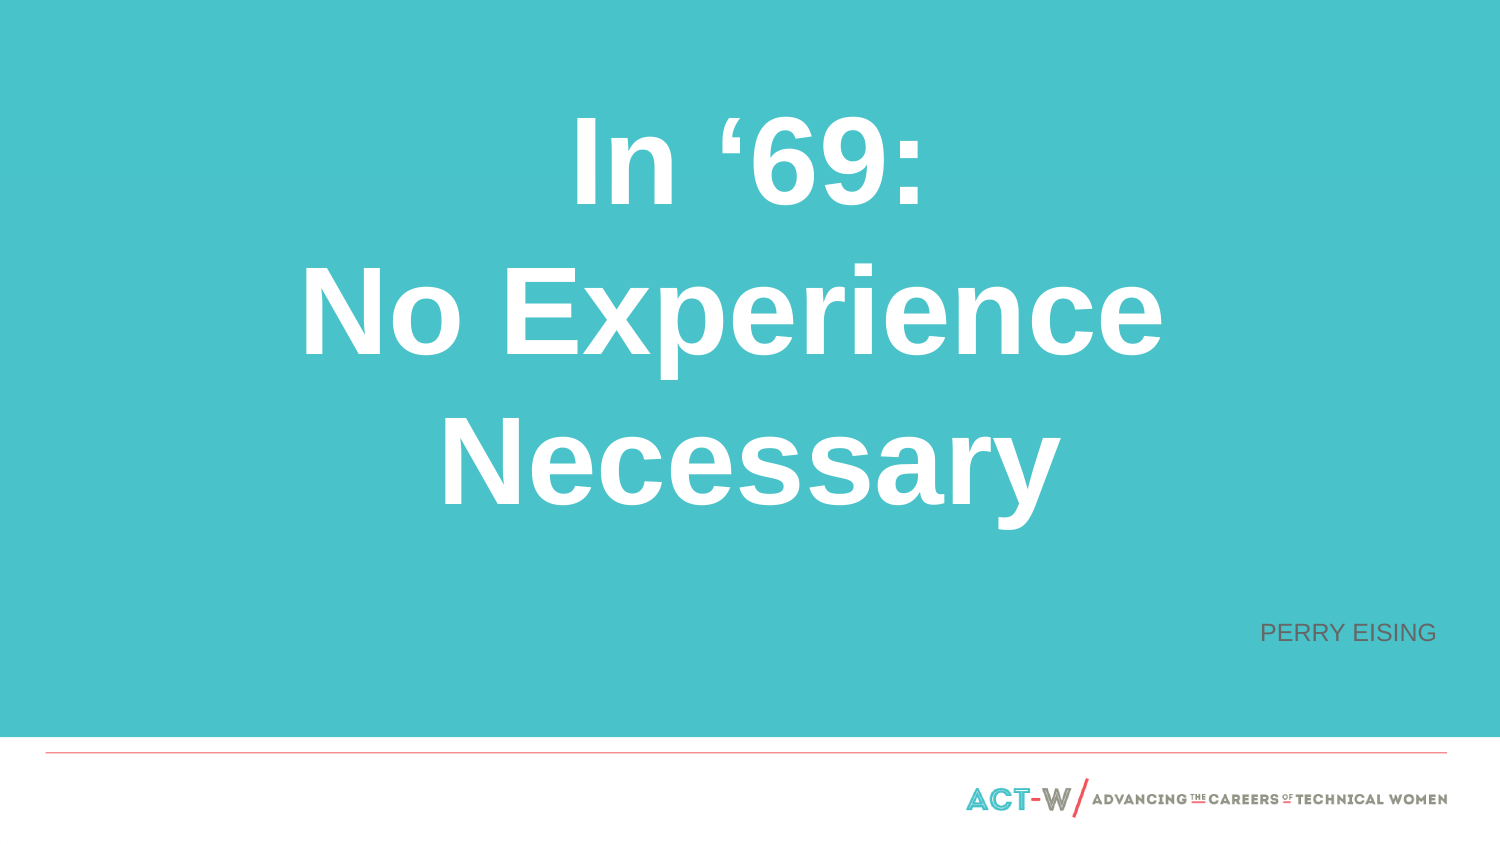

# In ‘69:
No Experience
Necessary

PERRY EISING